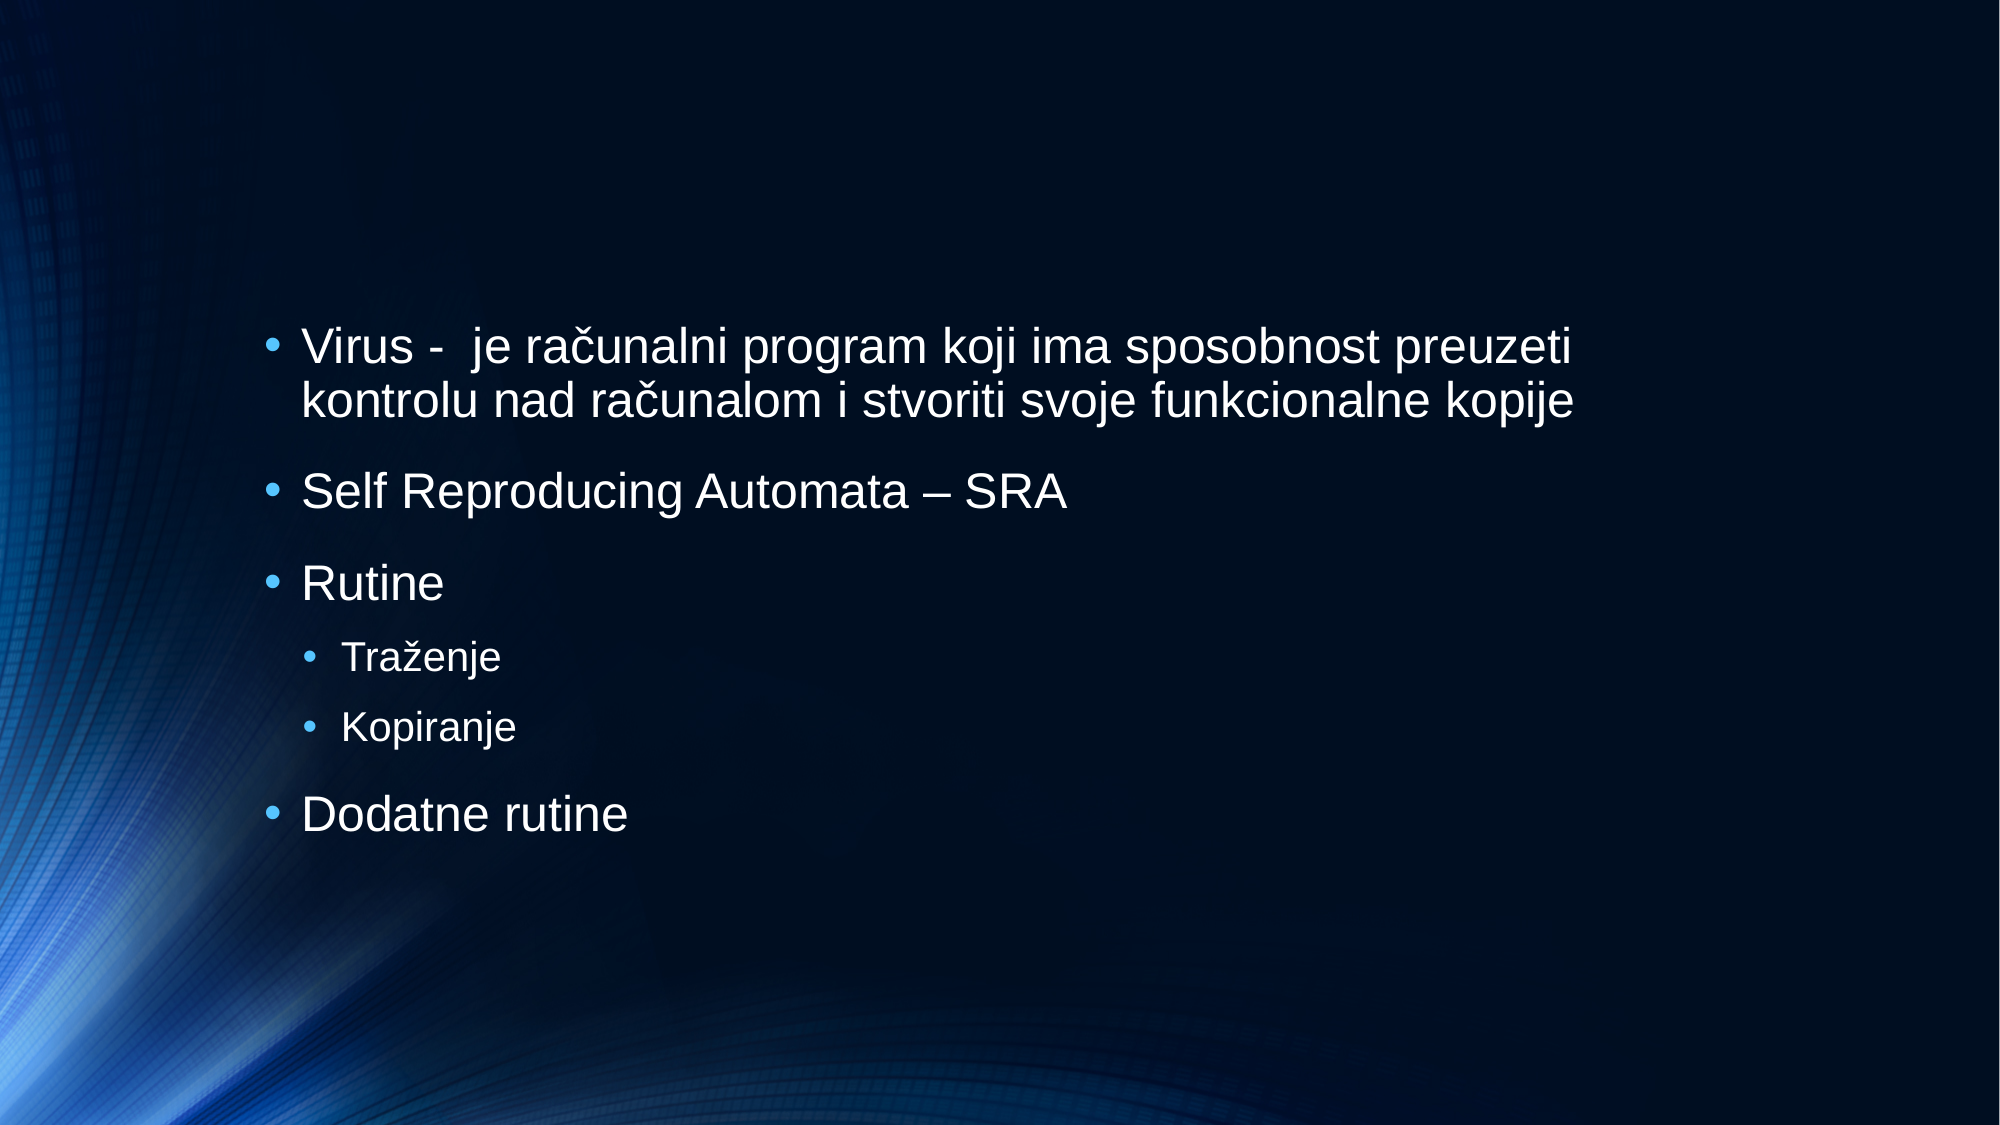

#
Virus -  je računalni program koji ima sposobnost preuzeti kontrolu nad računalom i stvoriti svoje funkcionalne kopije
Self Reproducing Automata – SRA
Rutine
Traženje
Kopiranje
Dodatne rutine